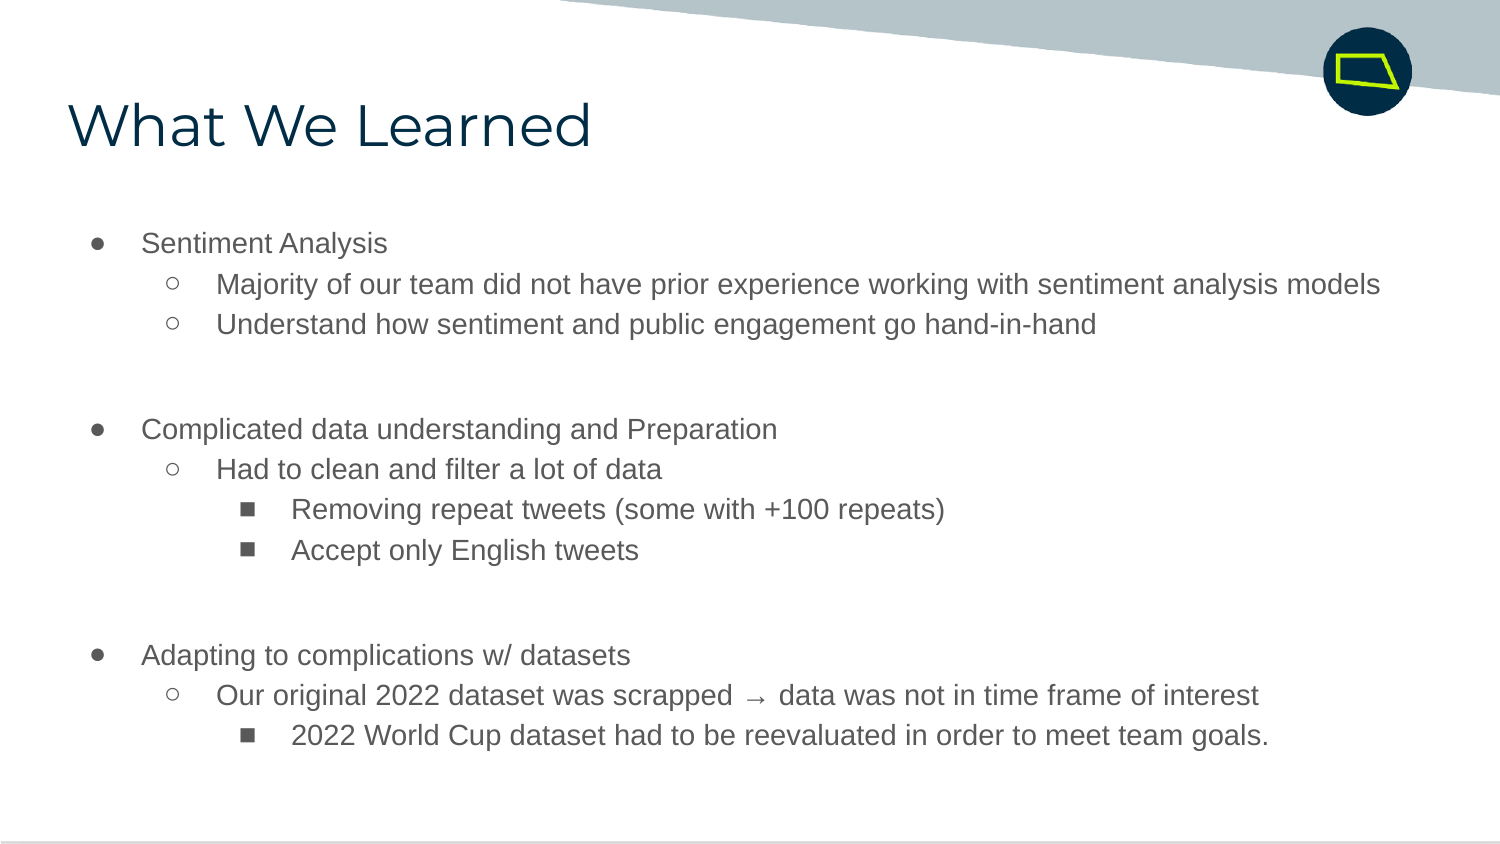

What We Learned
Sentiment Analysis
Majority of our team did not have prior experience working with sentiment analysis models
Understand how sentiment and public engagement go hand-in-hand

Complicated data understanding and Preparation
Had to clean and filter a lot of data
Removing repeat tweets (some with +100 repeats)
Accept only English tweets

Adapting to complications w/ datasets
Our original 2022 dataset was scrapped → data was not in time frame of interest
2022 World Cup dataset had to be reevaluated in order to meet team goals.